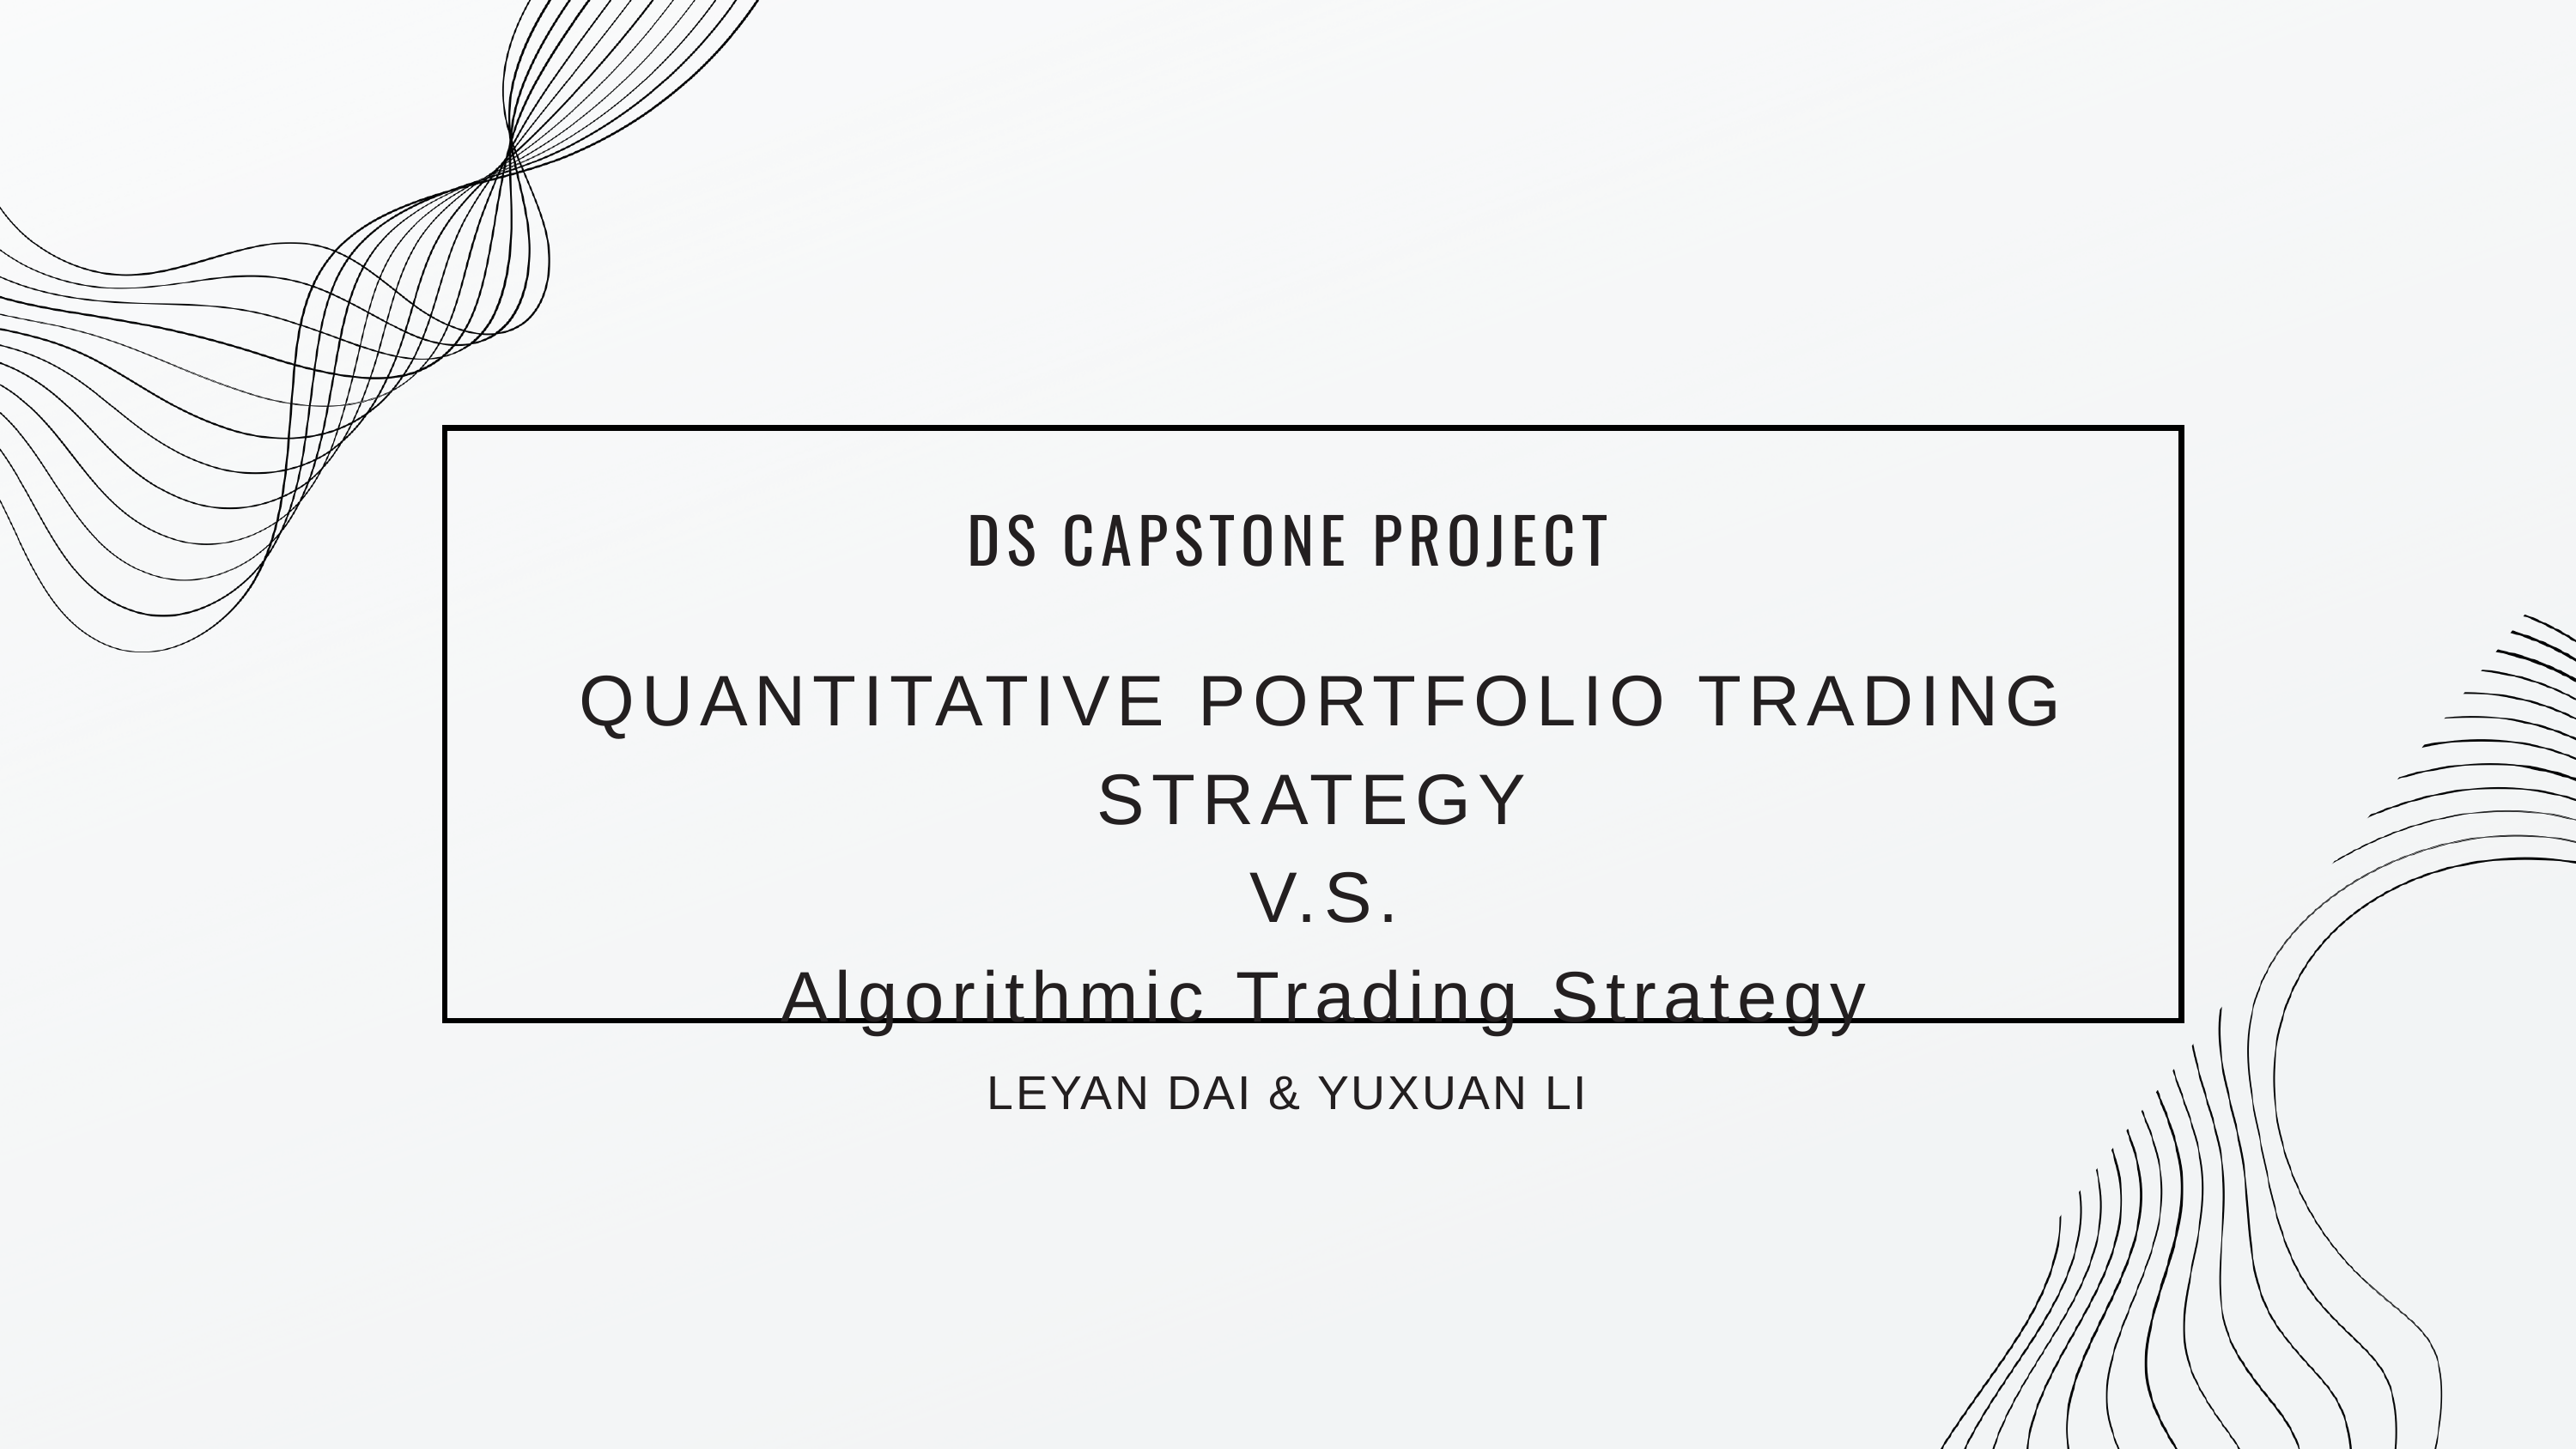

DS CAPSTONE PROJECT
QUANTITATIVE PORTFOLIO TRADING STRATEGY
V.S.
Algorithmic Trading Strategy

LEYAN DAI & YUXUAN LI